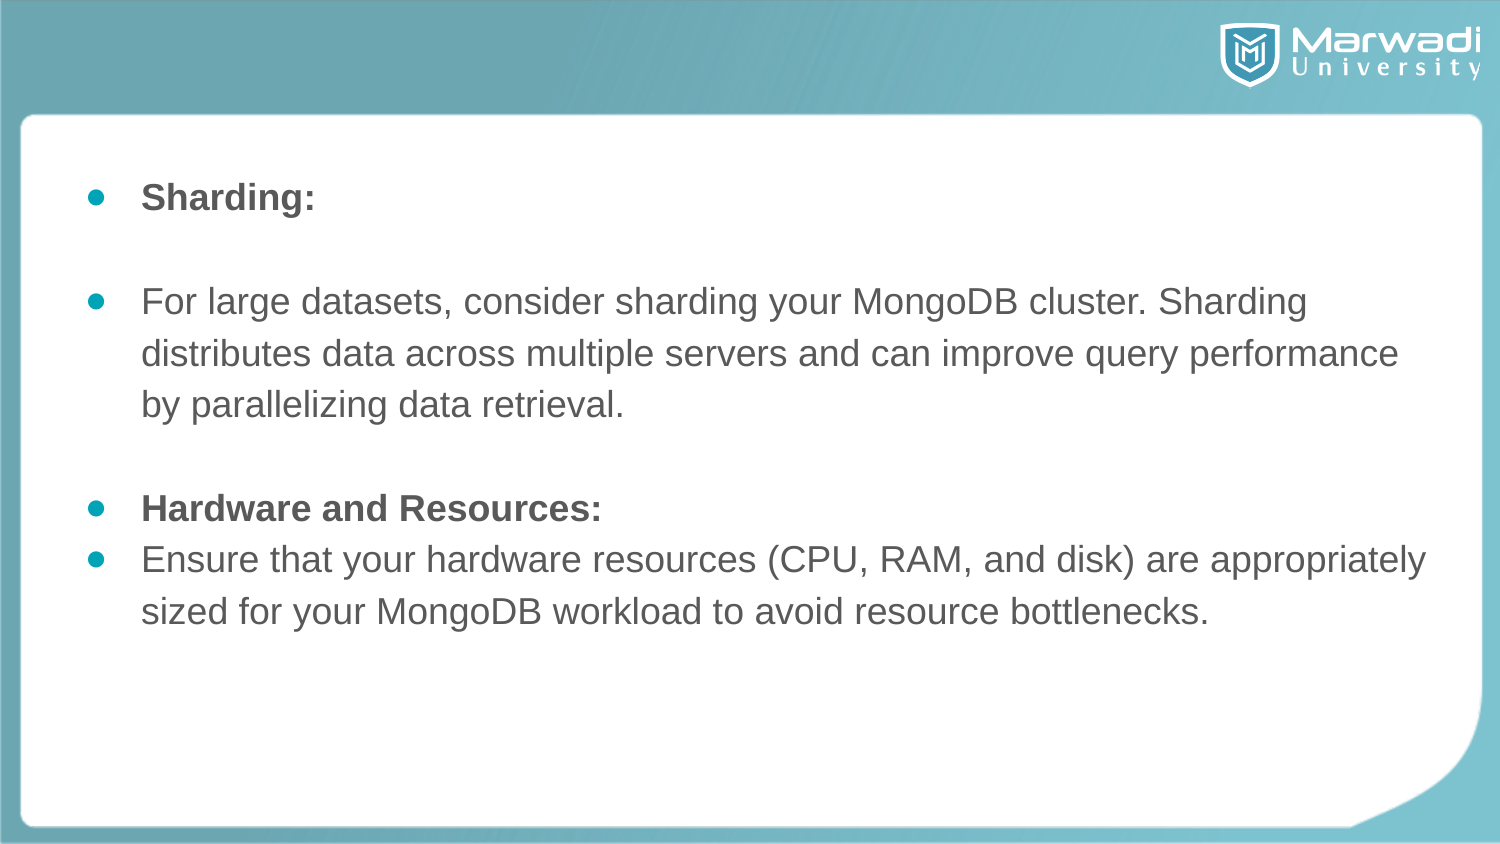

#
Sharding:

For large datasets, consider sharding your MongoDB cluster. Sharding distributes data across multiple servers and can improve query performance by parallelizing data retrieval.

Hardware and Resources:
Ensure that your hardware resources (CPU, RAM, and disk) are appropriately sized for your MongoDB workload to avoid resource bottlenecks.